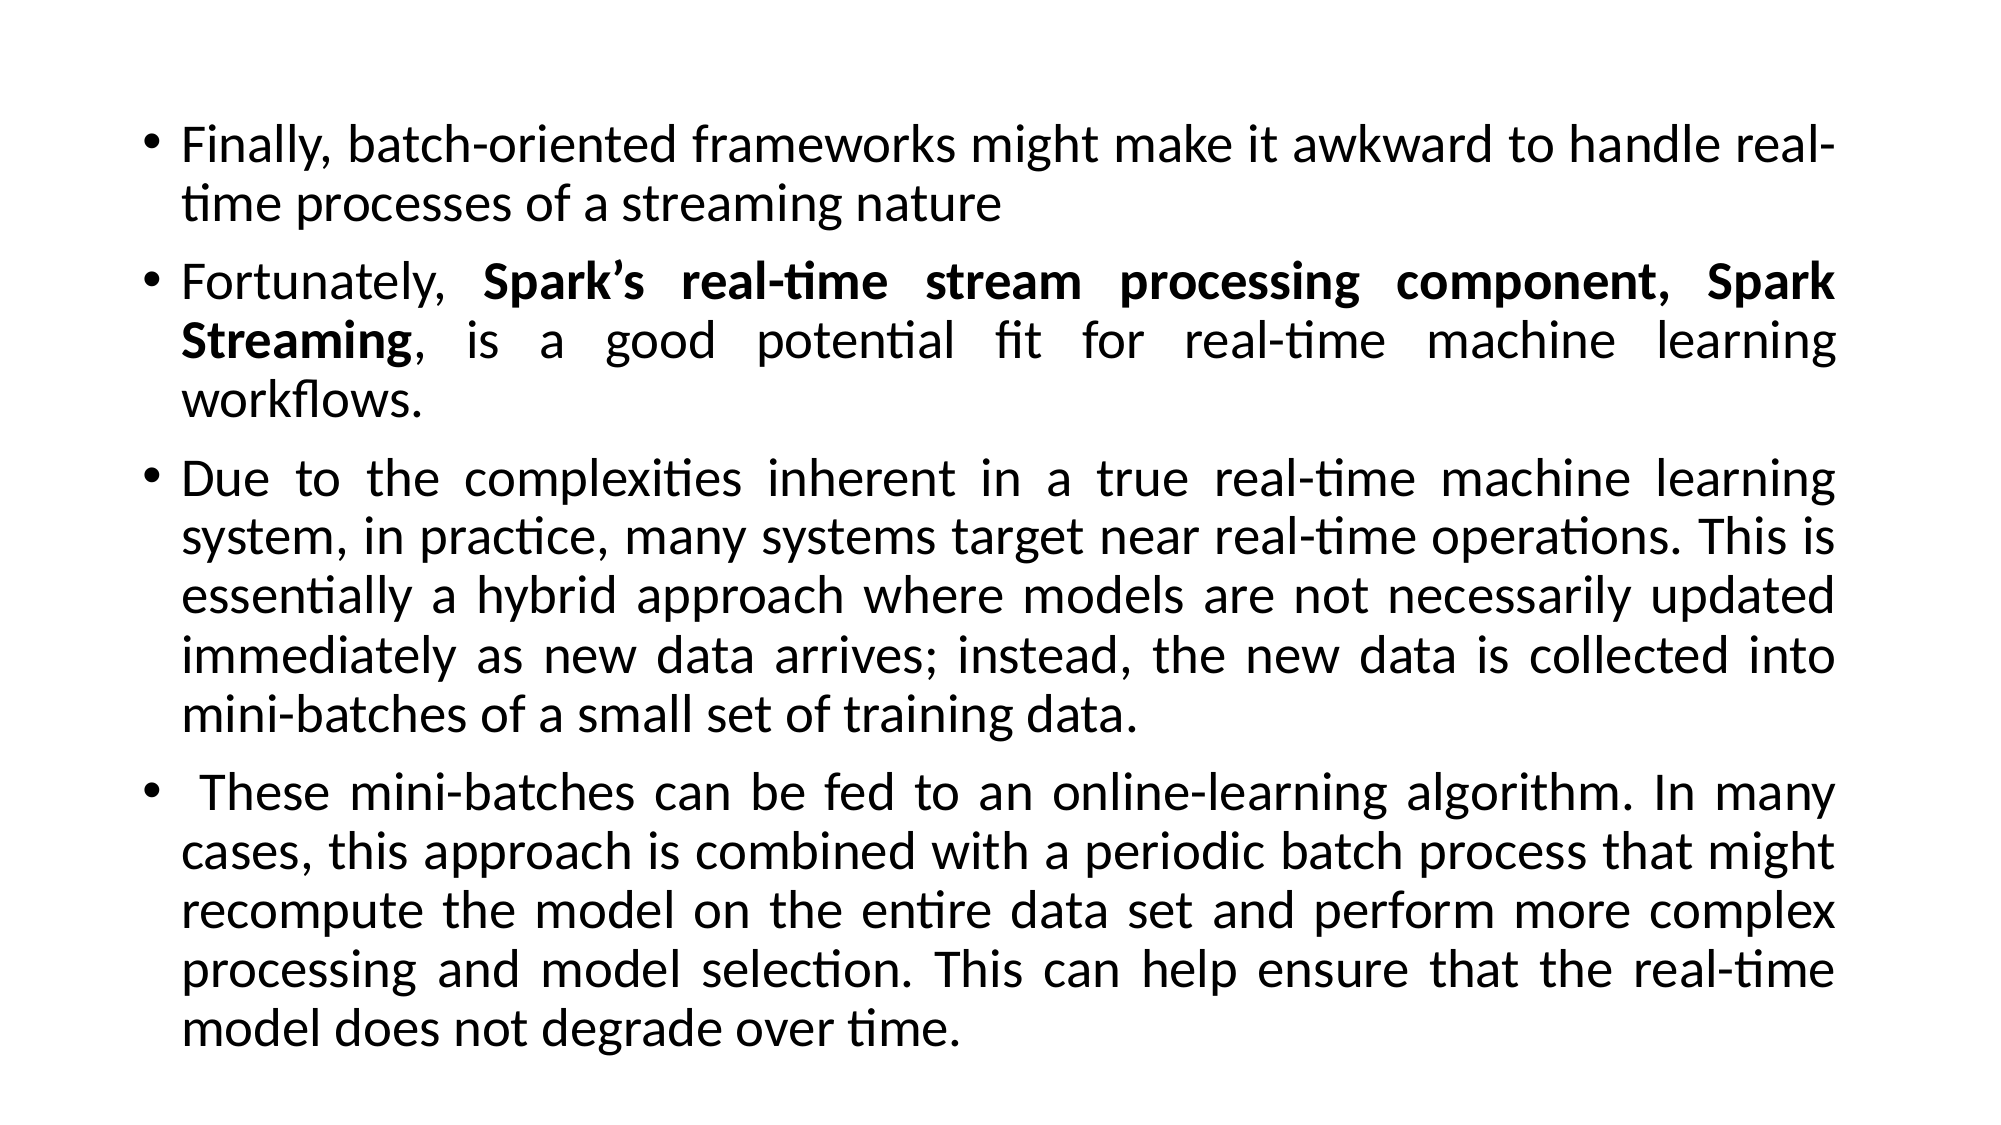

Finally, batch-oriented frameworks might make it awkward to handle real-time processes of a streaming nature
Fortunately, Spark’s real-time stream processing component, Spark Streaming, is a good potential fit for real-time machine learning workflows.
Due to the complexities inherent in a true real-time machine learning system, in practice, many systems target near real-time operations. This is essentially a hybrid approach where models are not necessarily updated immediately as new data arrives; instead, the new data is collected into mini-batches of a small set of training data.
 These mini-batches can be fed to an online-learning algorithm. In many cases, this approach is combined with a periodic batch process that might recompute the model on the entire data set and perform more complex processing and model selection. This can help ensure that the real-time model does not degrade over time.